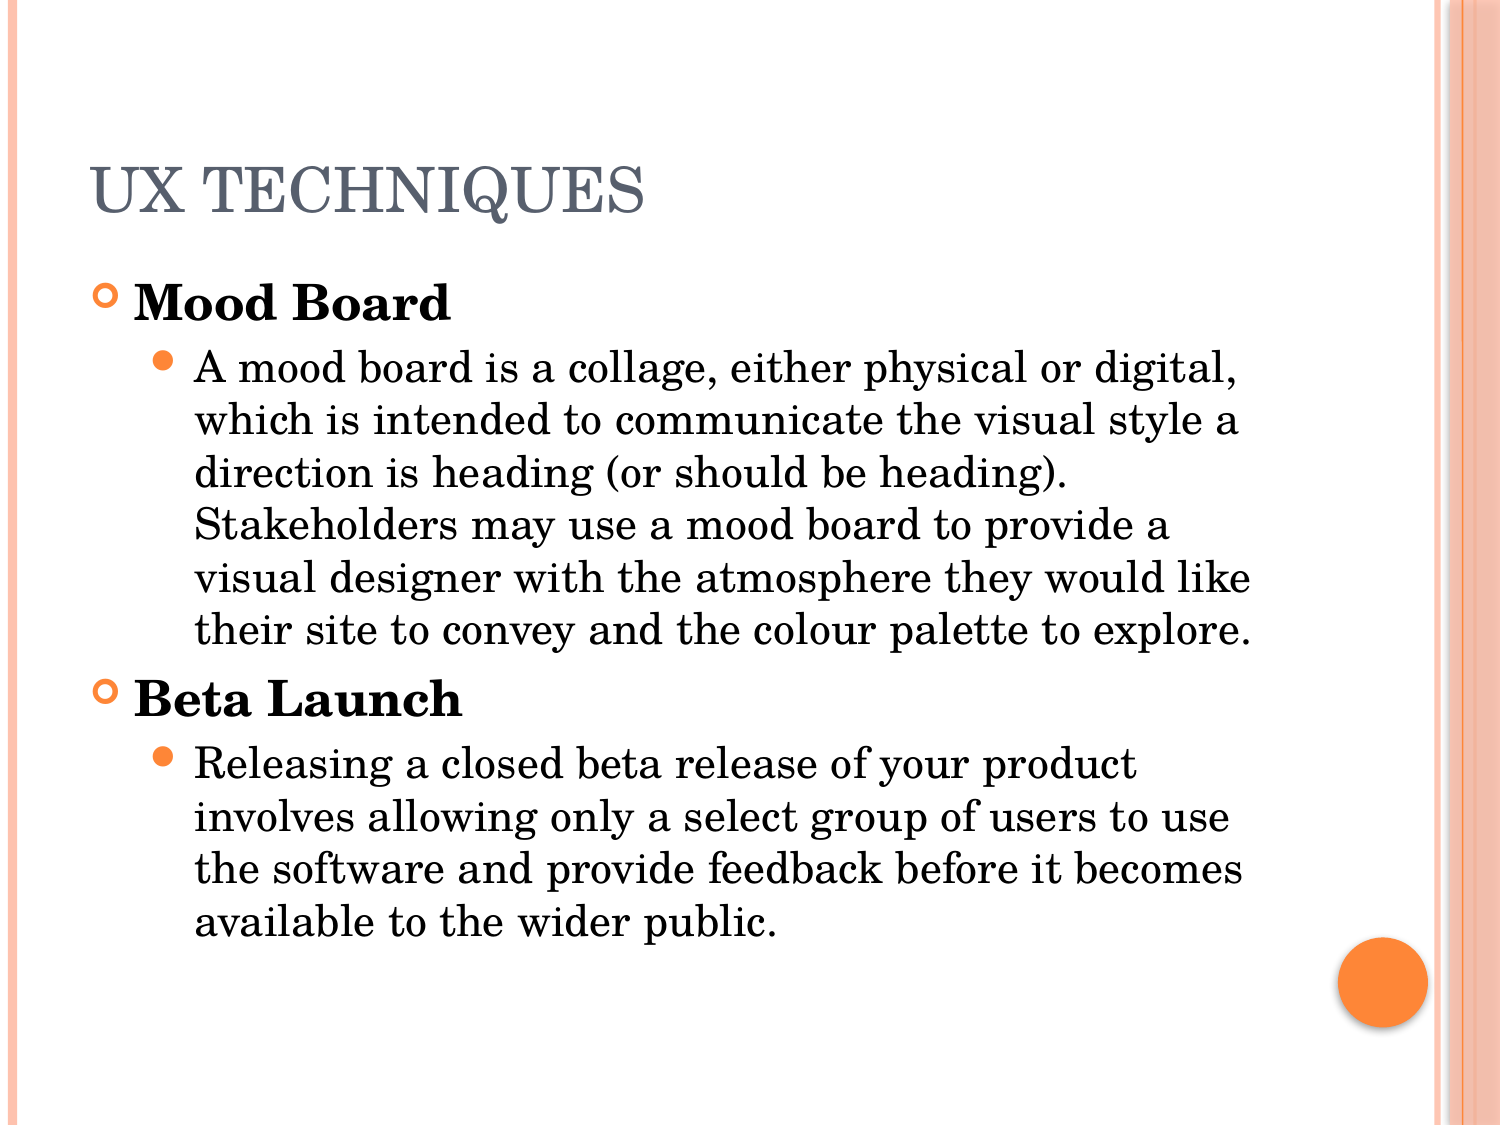

# UX Techniques
Mood Board
A mood board is a collage, either physical or digital, which is intended to communicate the visual style a direction is heading (or should be heading). Stakeholders may use a mood board to provide a visual designer with the atmosphere they would like their site to convey and the colour palette to explore.
Beta Launch
Releasing a closed beta release of your product involves allowing only a select group of users to use the software and provide feedback before it becomes available to the wider public.